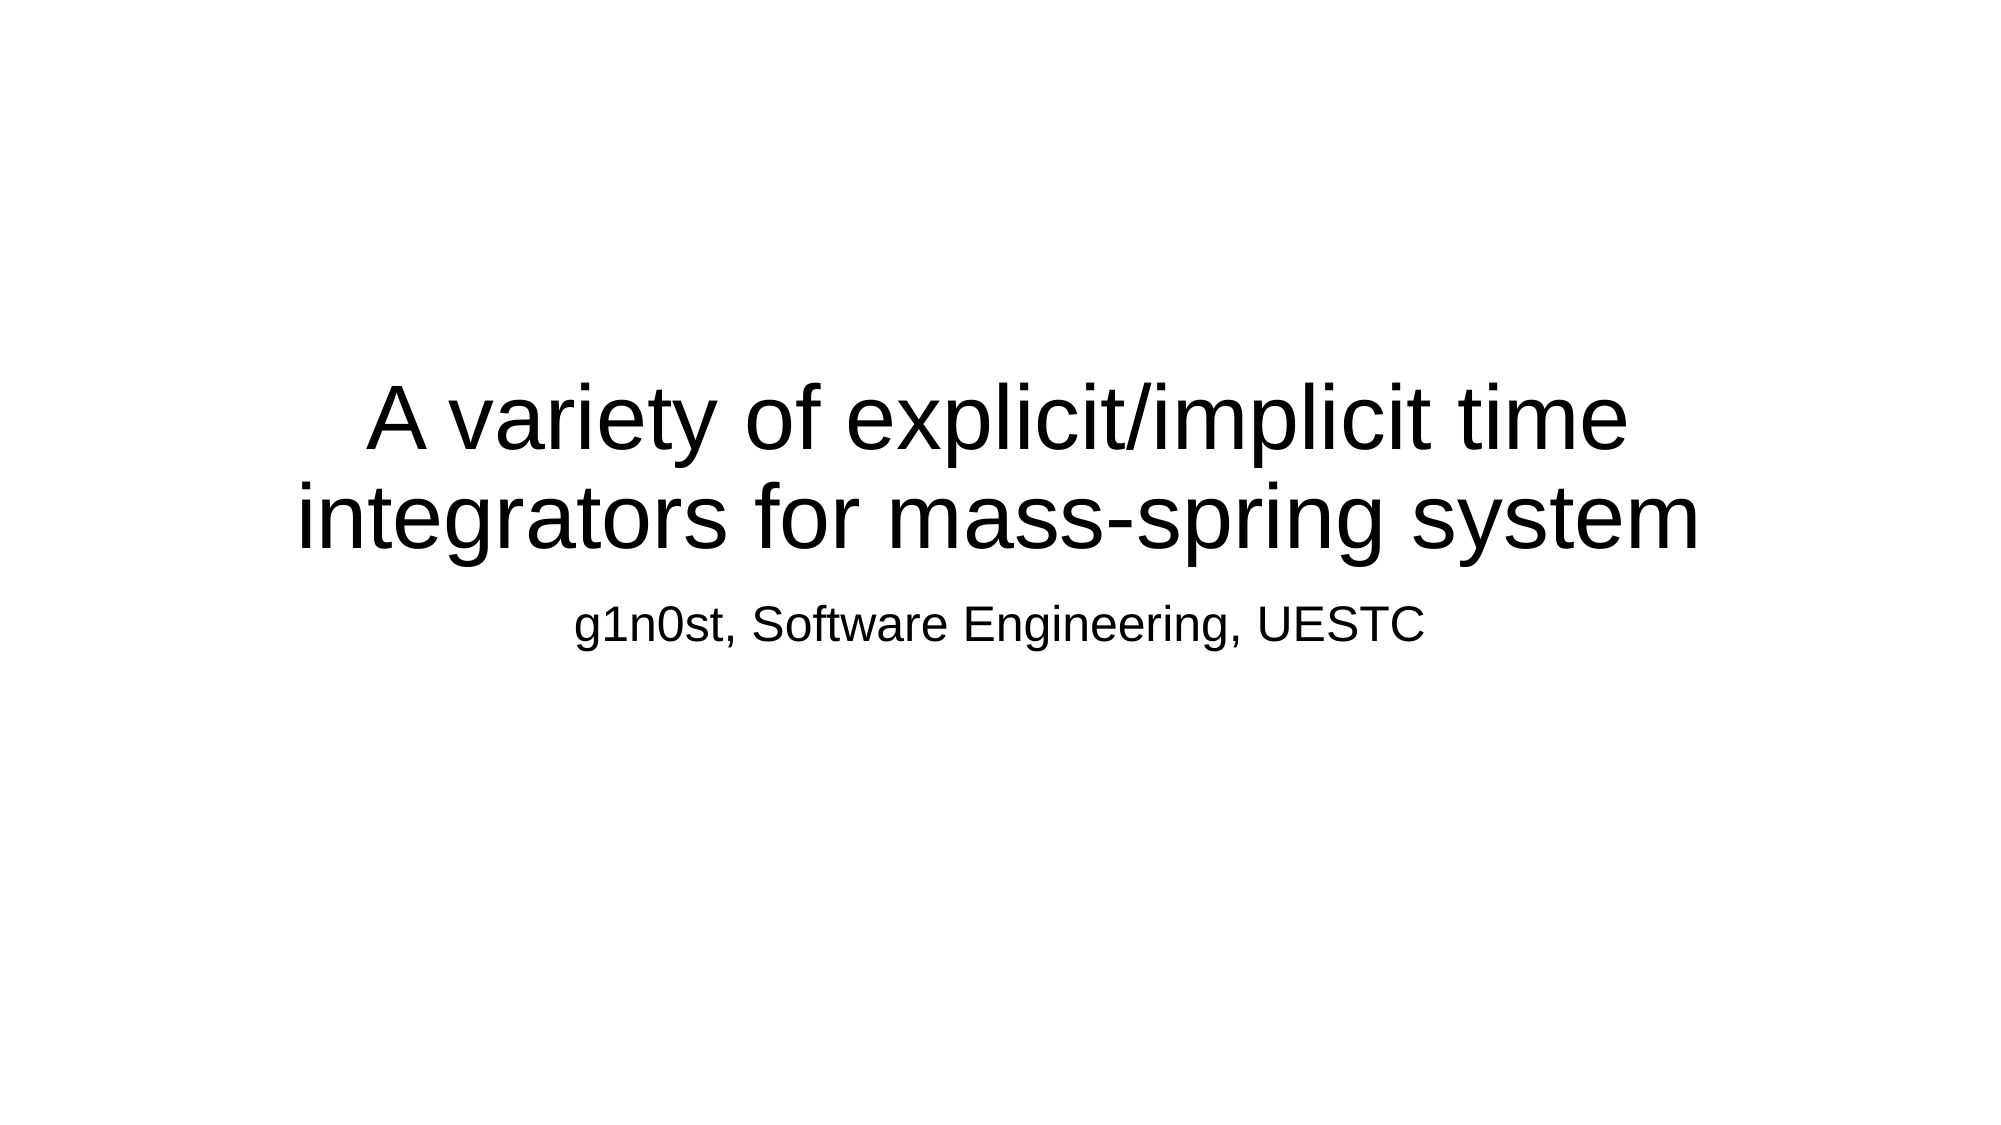

# A variety of explicit/implicit time integrators for mass-spring system
g1n0st, Software Engineering, UESTC